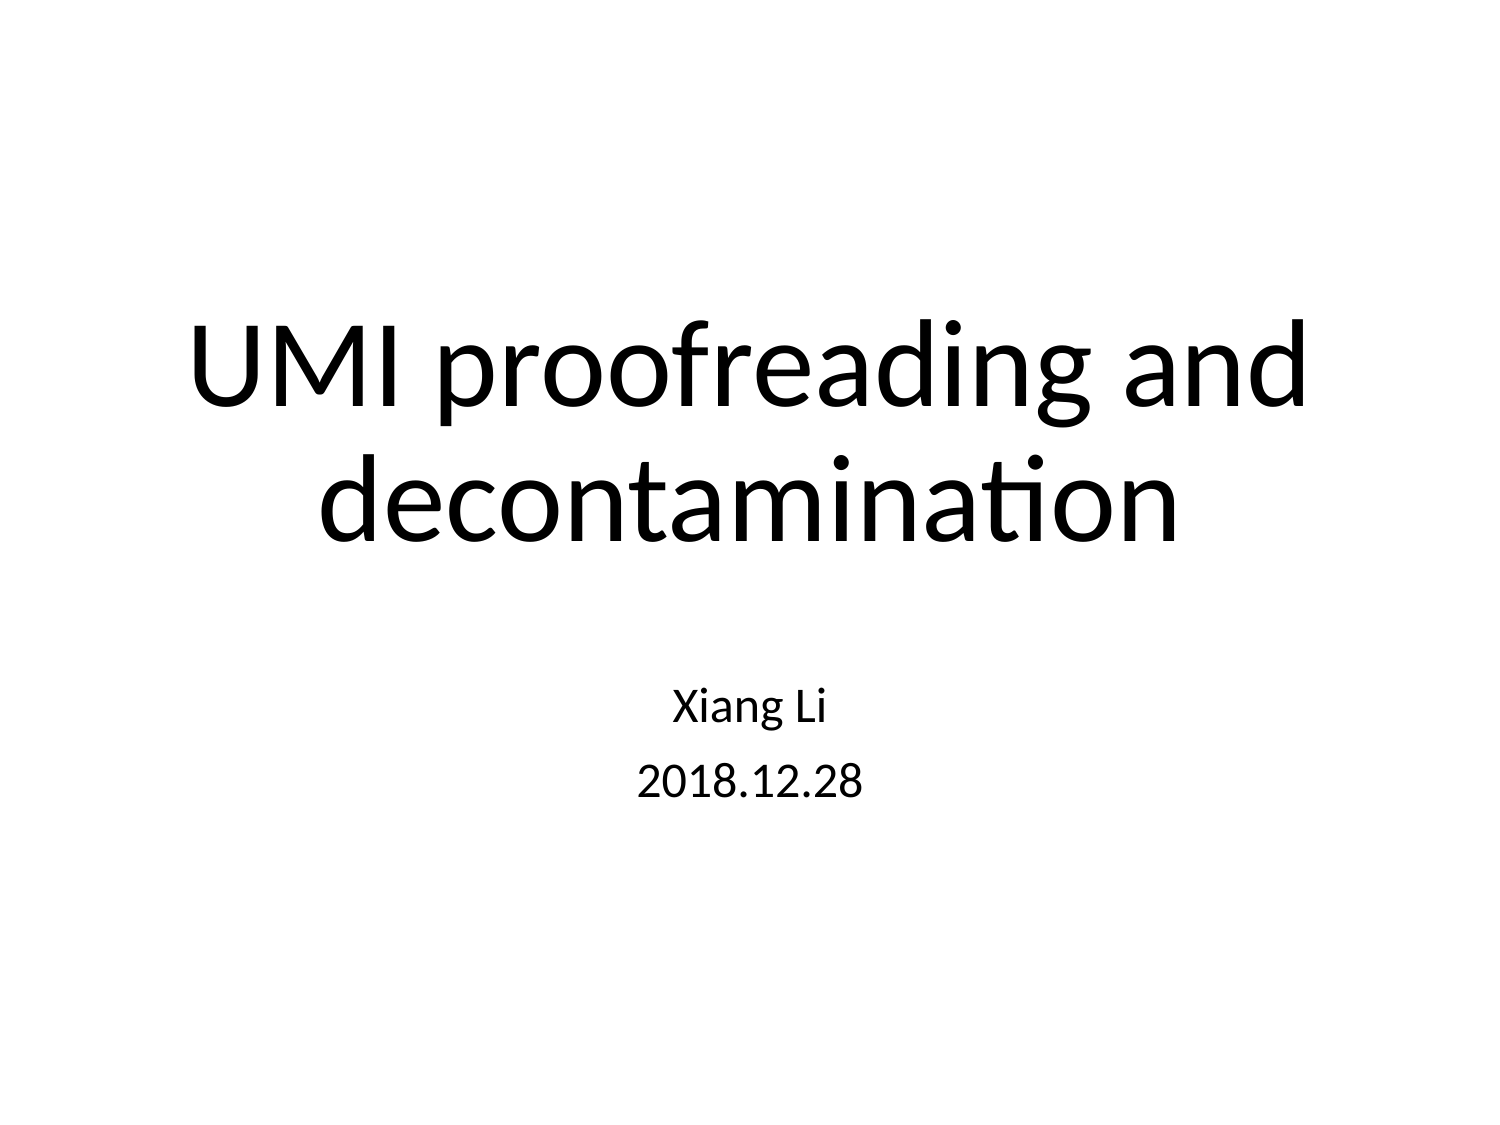

# UMI proofreading and decontamination
Xiang Li
2018.12.28